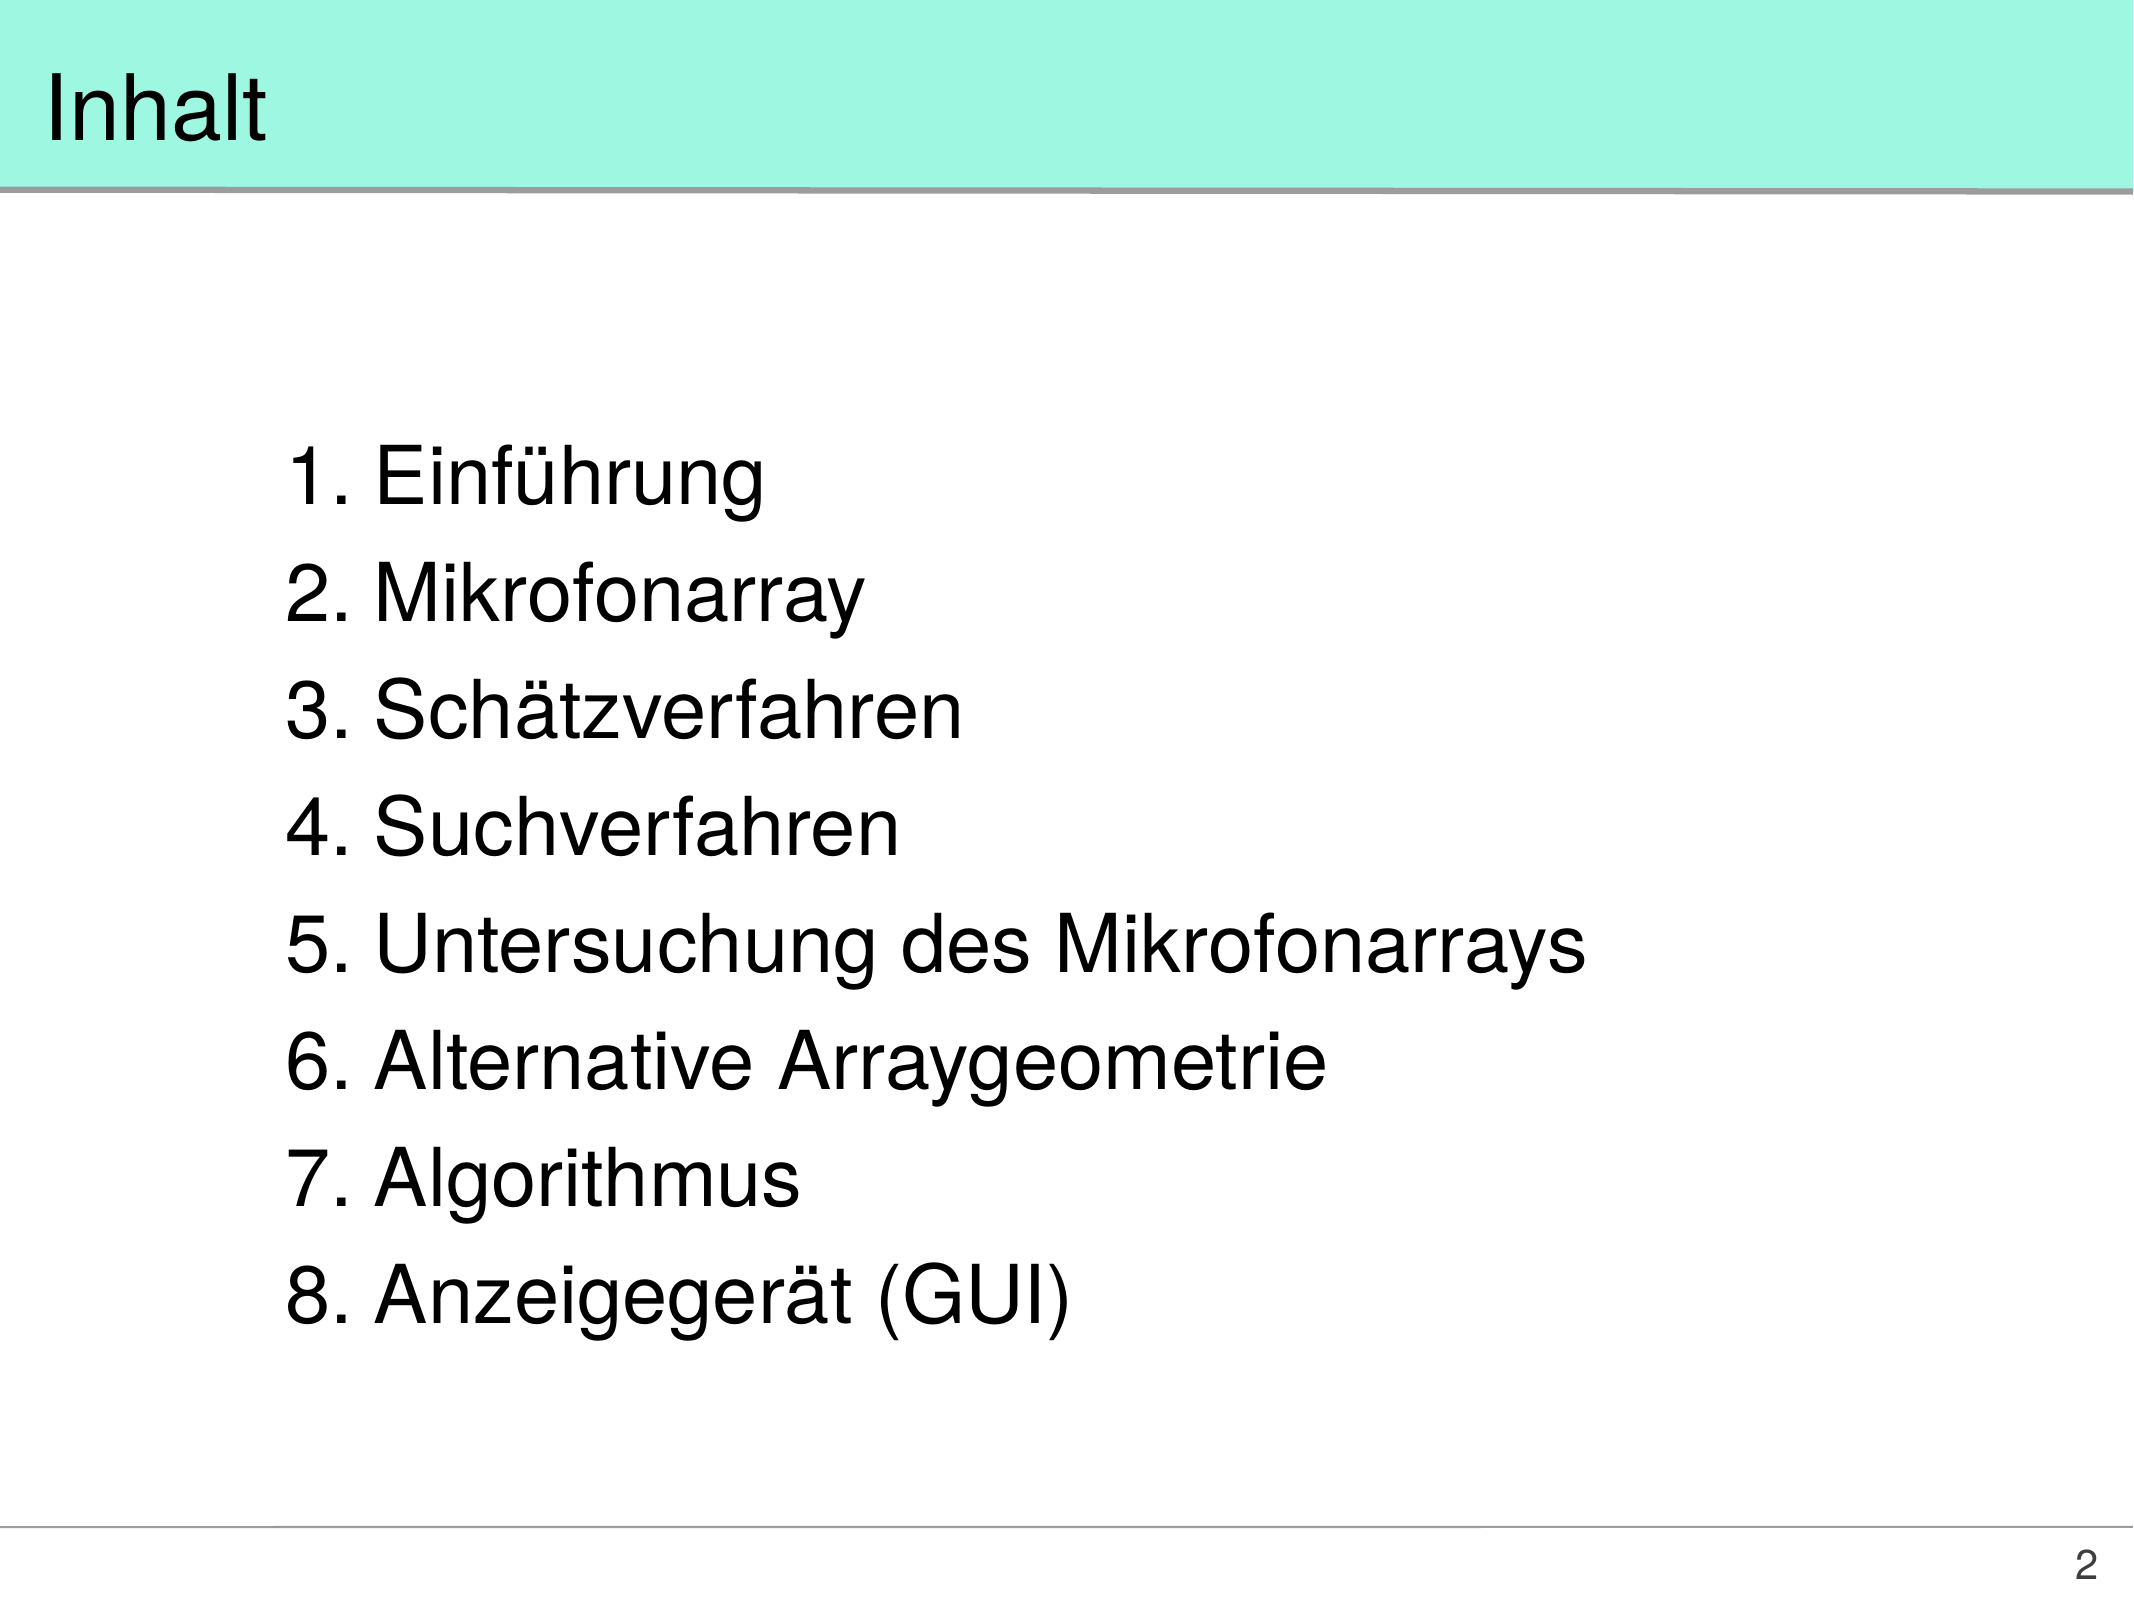

# Inhalt

Einführung
Mikrofonarray
Schätzverfahren
Suchverfahren
Untersuchung des Mikrofonarrays
Alternative Arraygeometrie
Algorithmus
Anzeigegerät (GUI)

2